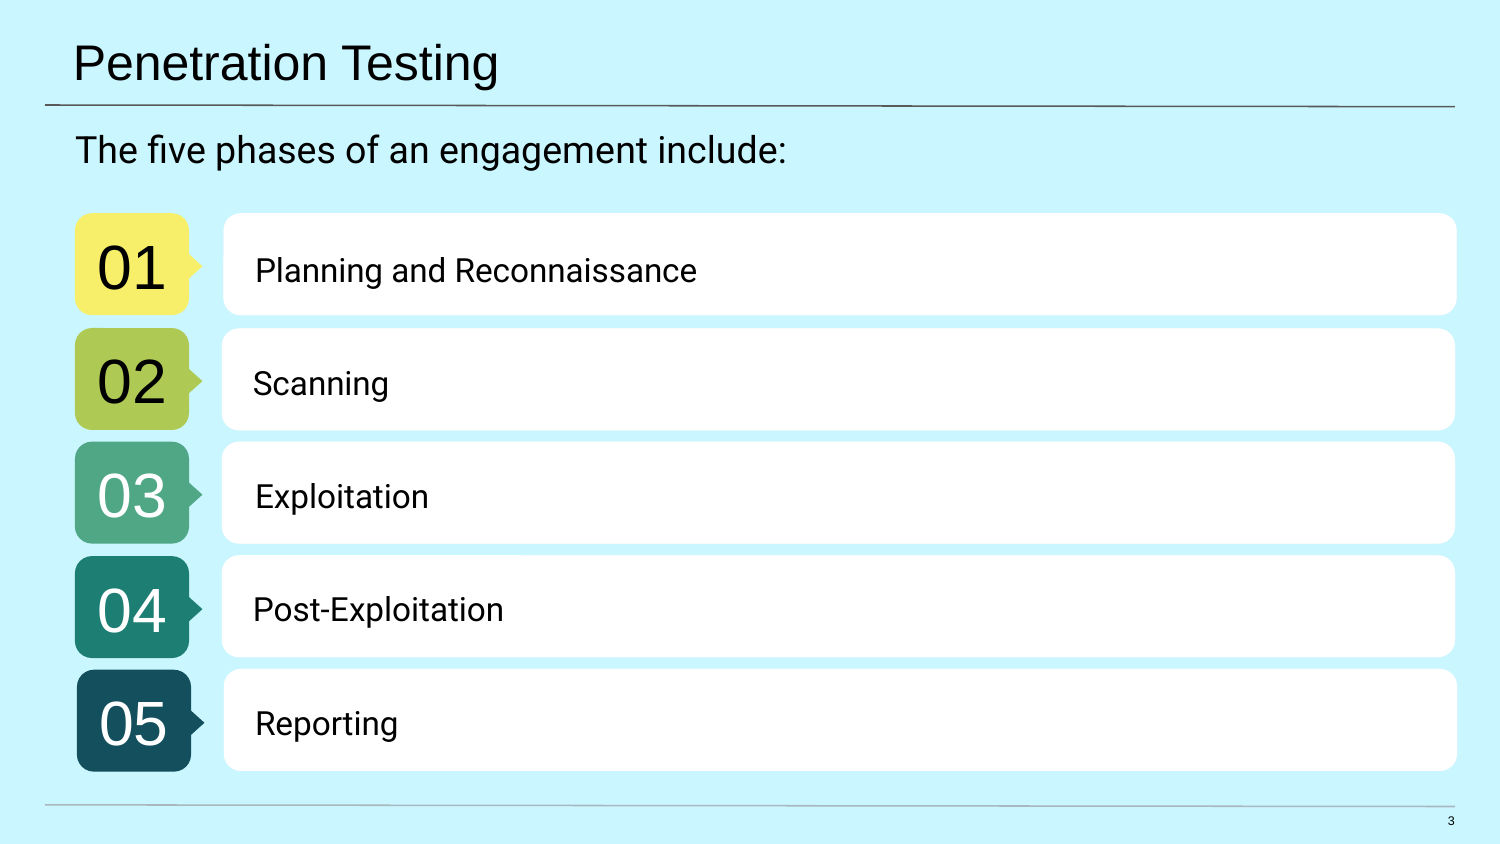

# Penetration Testing
The five phases of an engagement include:

Planning and Reconnaissance

Scanning

Exploitation
Post-Exploitation

Reporting

3